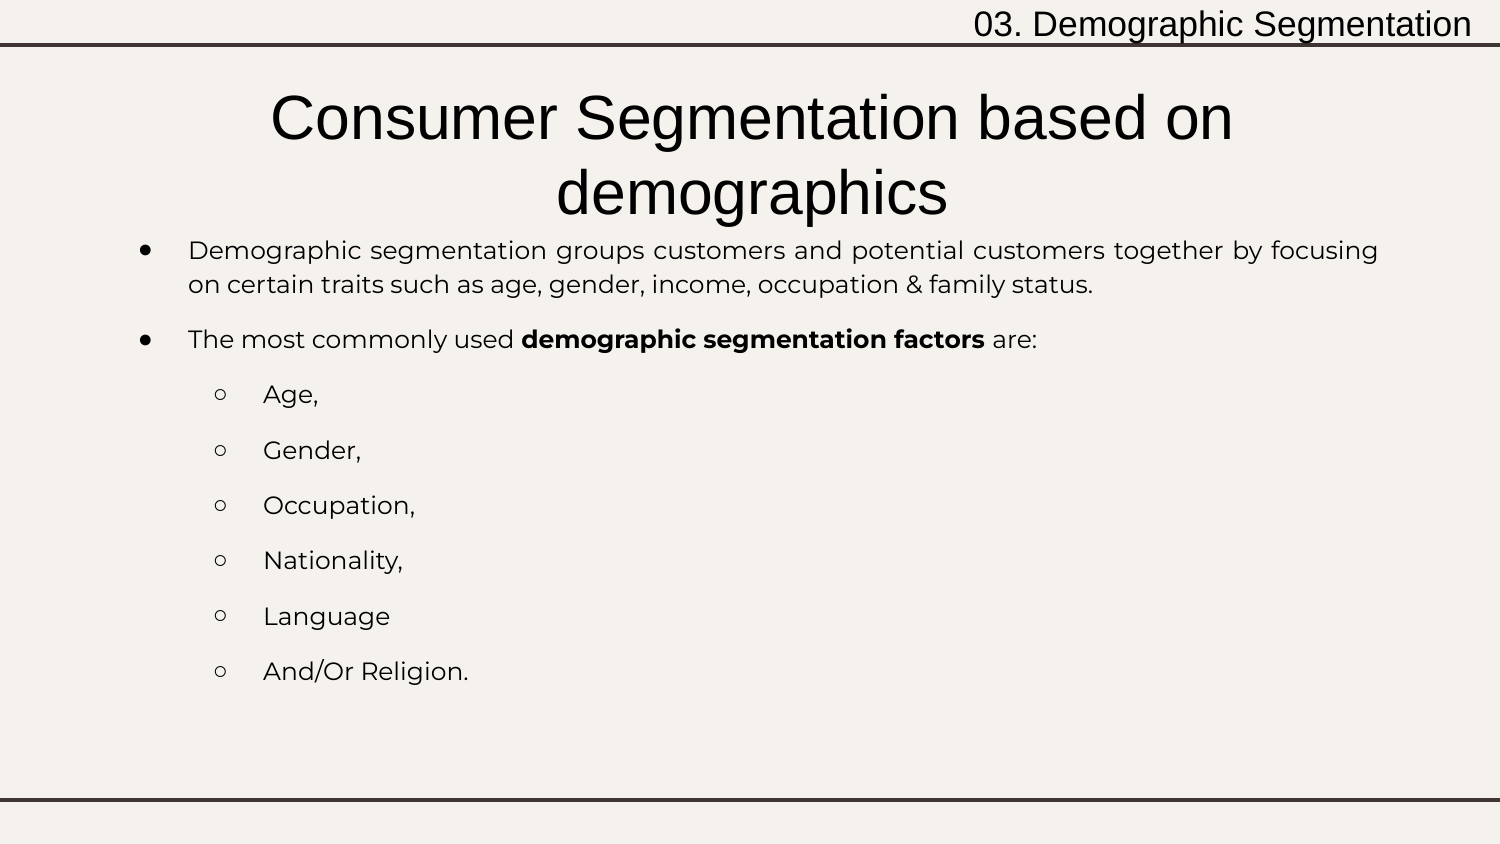

03. Demographic Segmentation
Consumer Segmentation based on demographics

Demographic segmentation groups customers and potential customers together by focusing on certain traits such as age, gender, income, occupation & family status.
The most commonly used demographic segmentation factors are:
Age,
Gender,
Occupation,
Nationality,
Language
And/Or Religion.